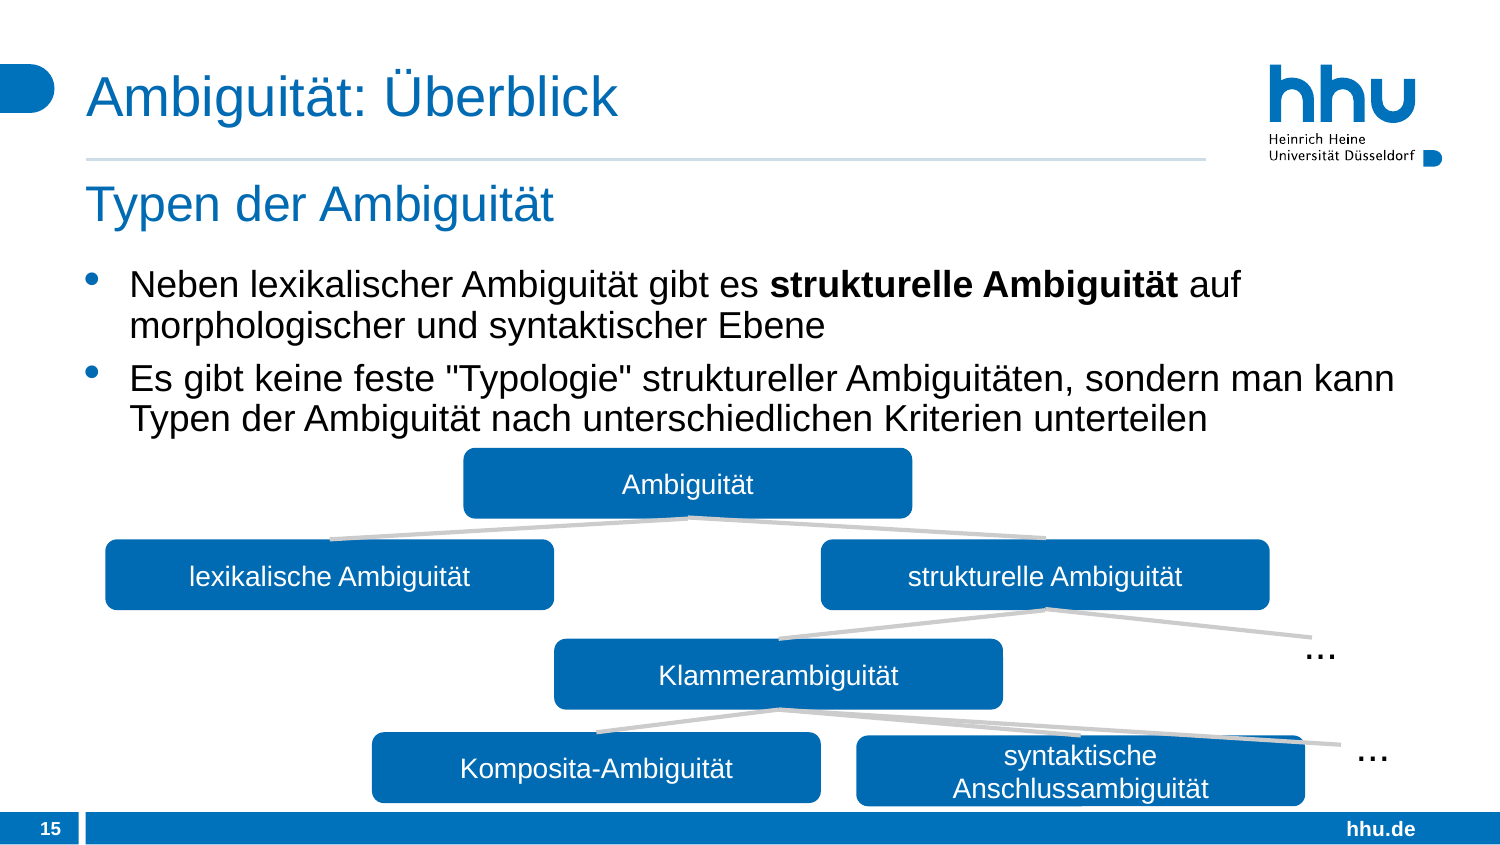

# Ambiguität: Überblick
Typen der Ambiguität
Neben lexikalischer Ambiguität gibt es strukturelle Ambiguität auf morphologischer und syntaktischer Ebene
Es gibt keine feste "Typologie" struktureller Ambiguitäten, sondern man kann Typen der Ambiguität nach unterschiedlichen Kriterien unterteilen

Ambiguität
lexikalische Ambiguität
strukturelle Ambiguität
...
Klammerambiguität
...
Komposita-Ambiguität
syntaktische Anschlussambiguität
15